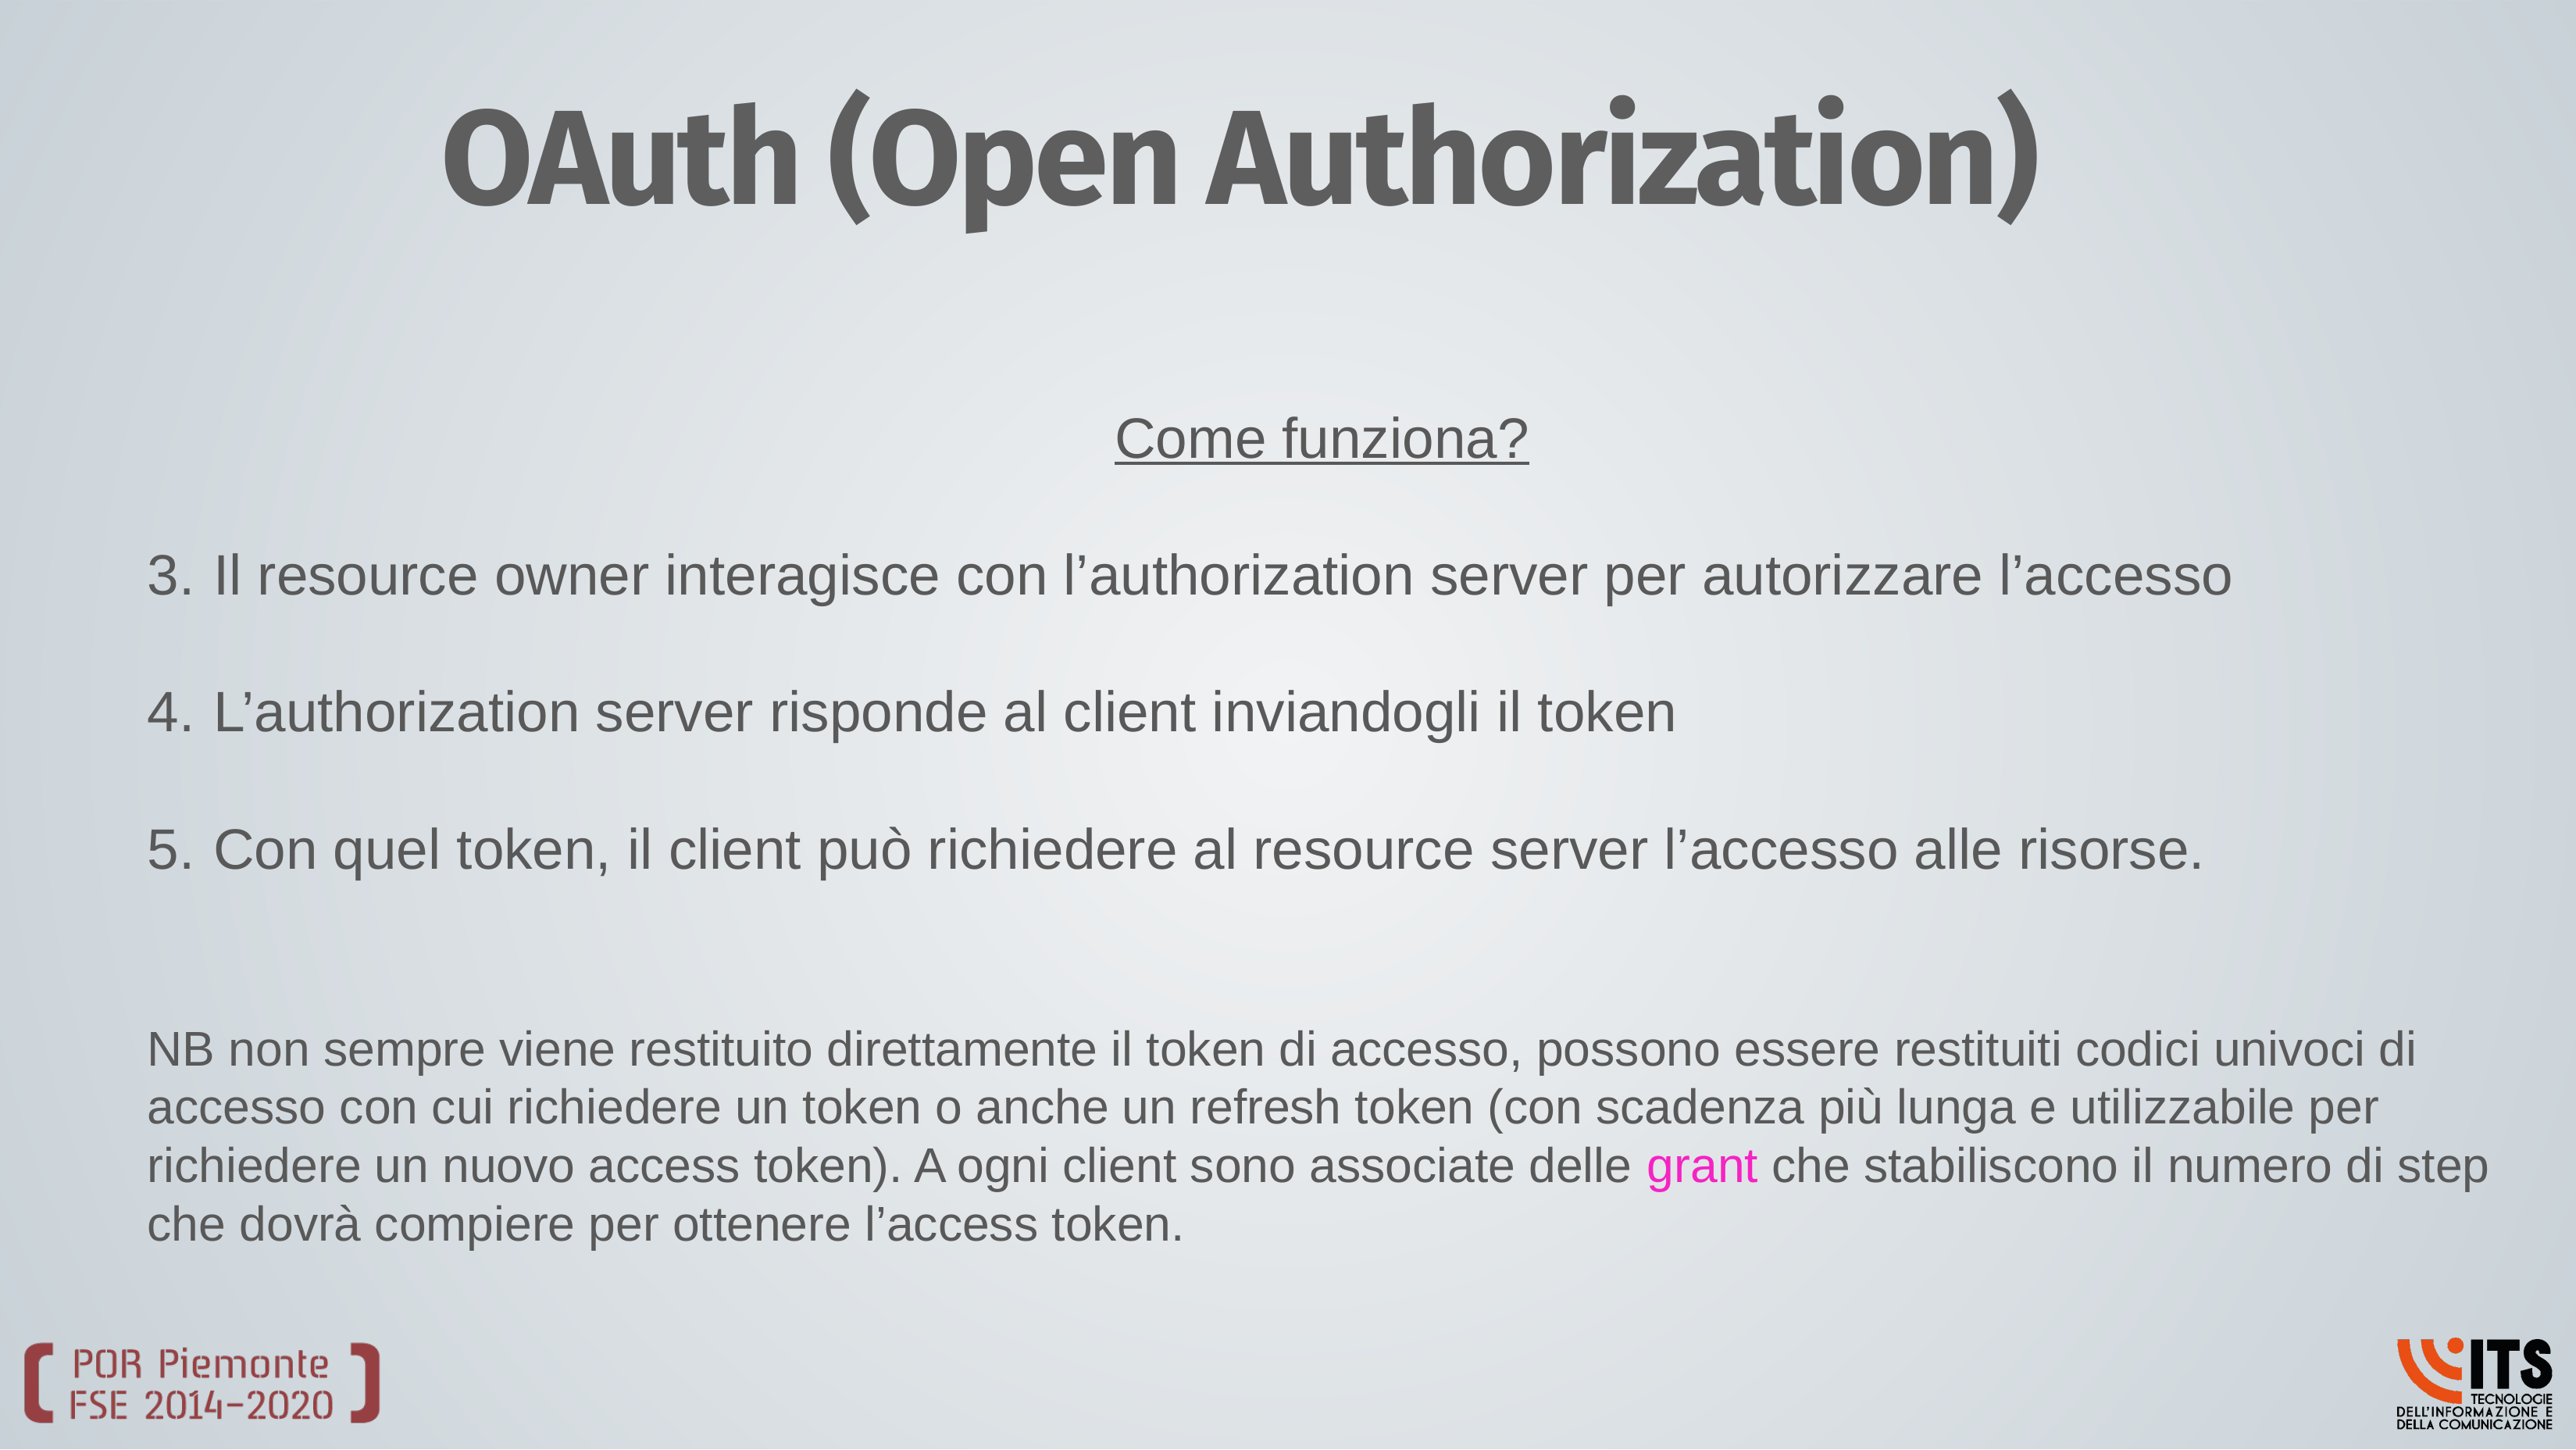

# OAuth (Open Authorization)
Come funziona?

Il resource owner interagisce con l’authorization server per autorizzare l’accesso

L’authorization server risponde al client inviandogli il token

Con quel token, il client può richiedere al resource server l’accesso alle risorse.

NB non sempre viene restituito direttamente il token di accesso, possono essere restituiti codici univoci di accesso con cui richiedere un token o anche un refresh token (con scadenza più lunga e utilizzabile per richiedere un nuovo access token). A ogni client sono associate delle grant che stabiliscono il numero di step che dovrà compiere per ottenere l’access token.